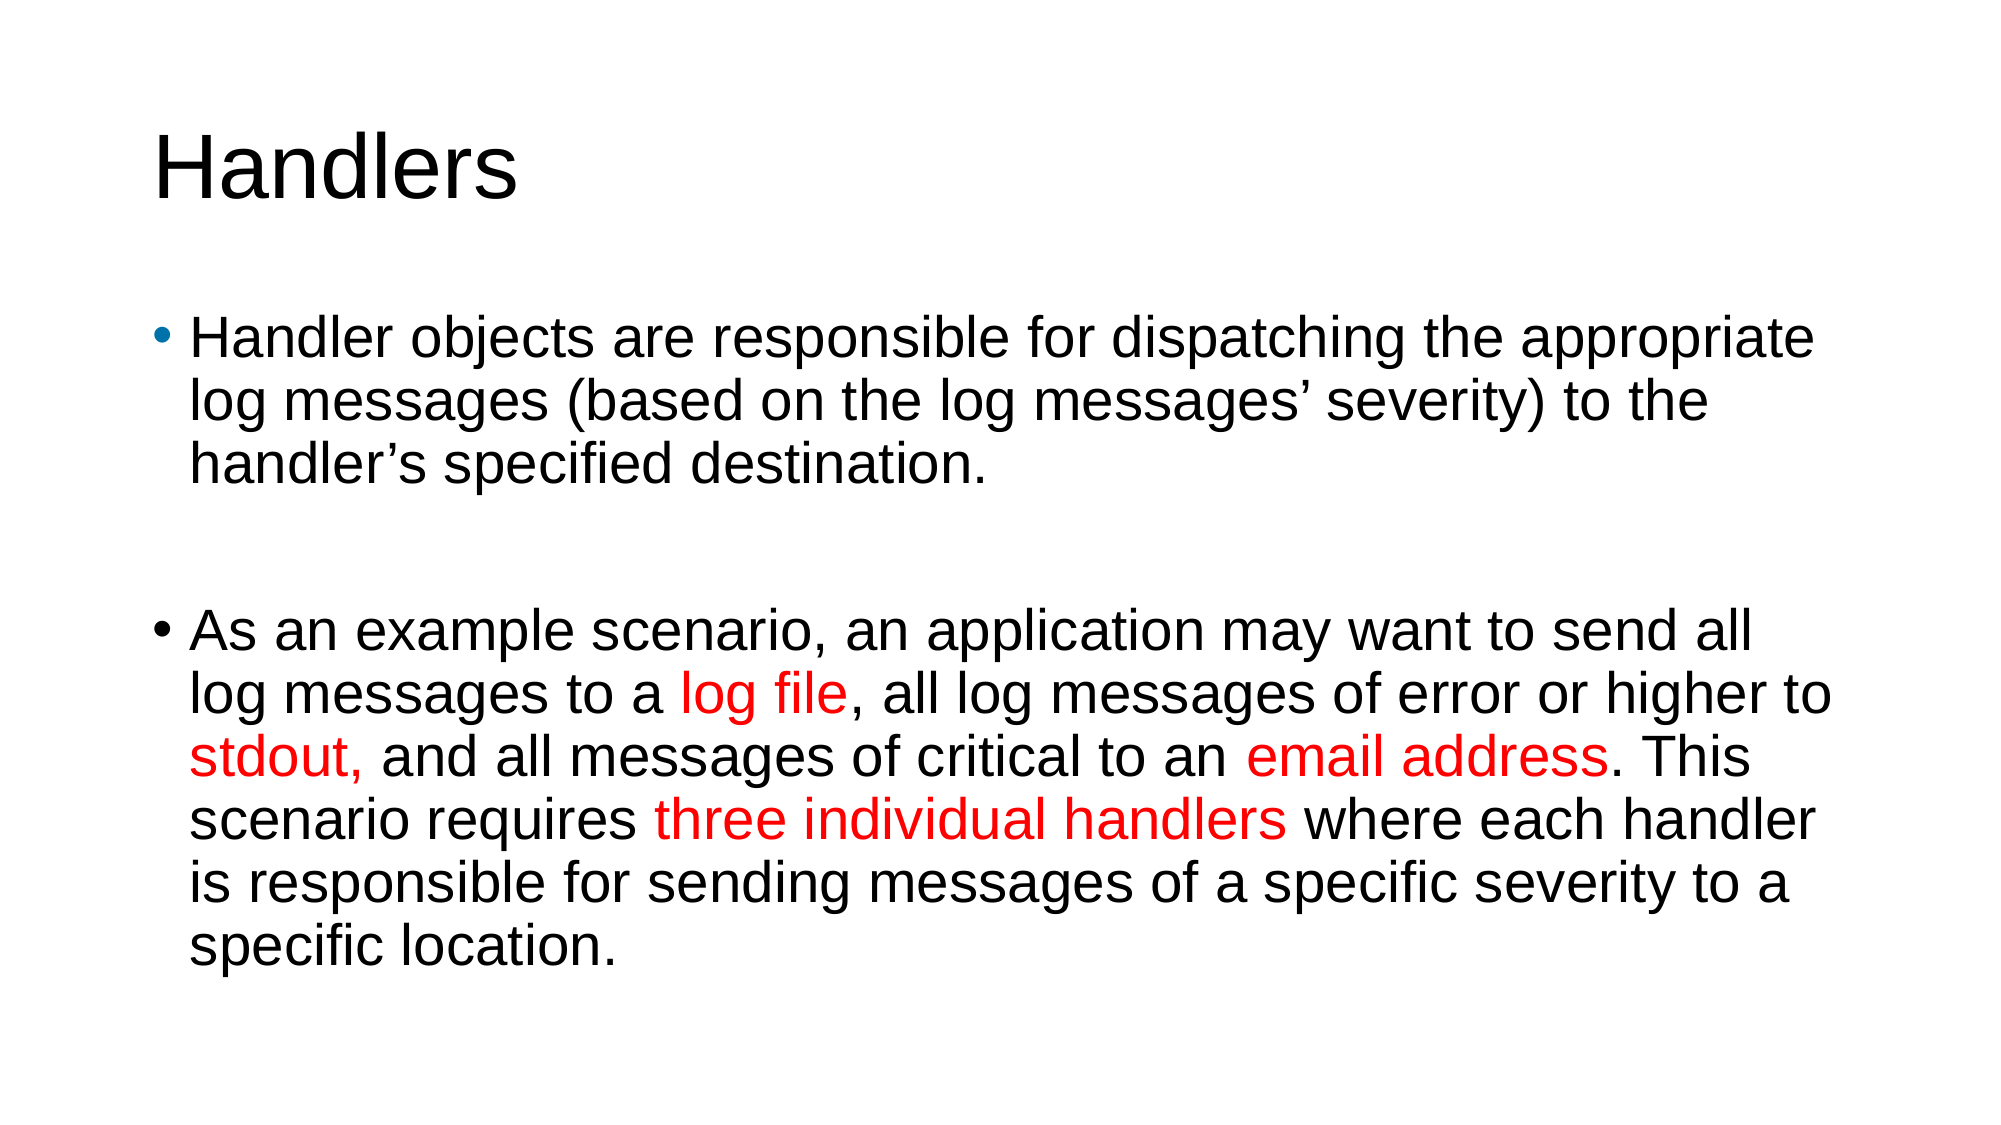

# Handlers
Handler objects are responsible for dispatching the appropriate log messages (based on the log messages’ severity) to the handler’s specified destination.

As an example scenario, an application may want to send all log messages to a log file, all log messages of error or higher to stdout, and all messages of critical to an email address. This scenario requires three individual handlers where each handler is responsible for sending messages of a specific severity to a specific location.